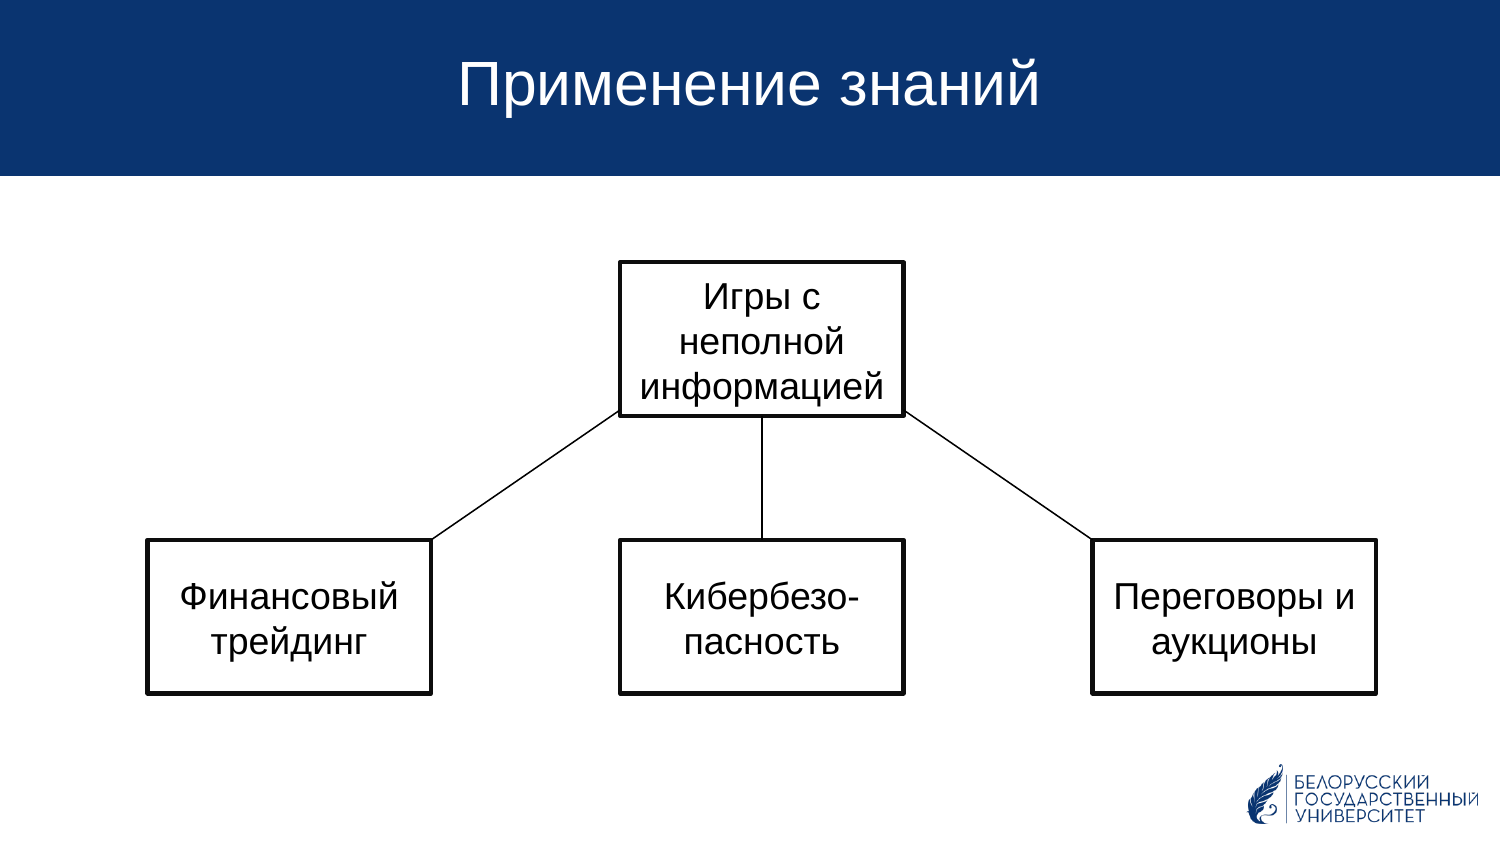

Применение знаний
Игры с неполной информацией
Финансовый трейдинг
Кибербезо-пасность
Переговоры и аукционы